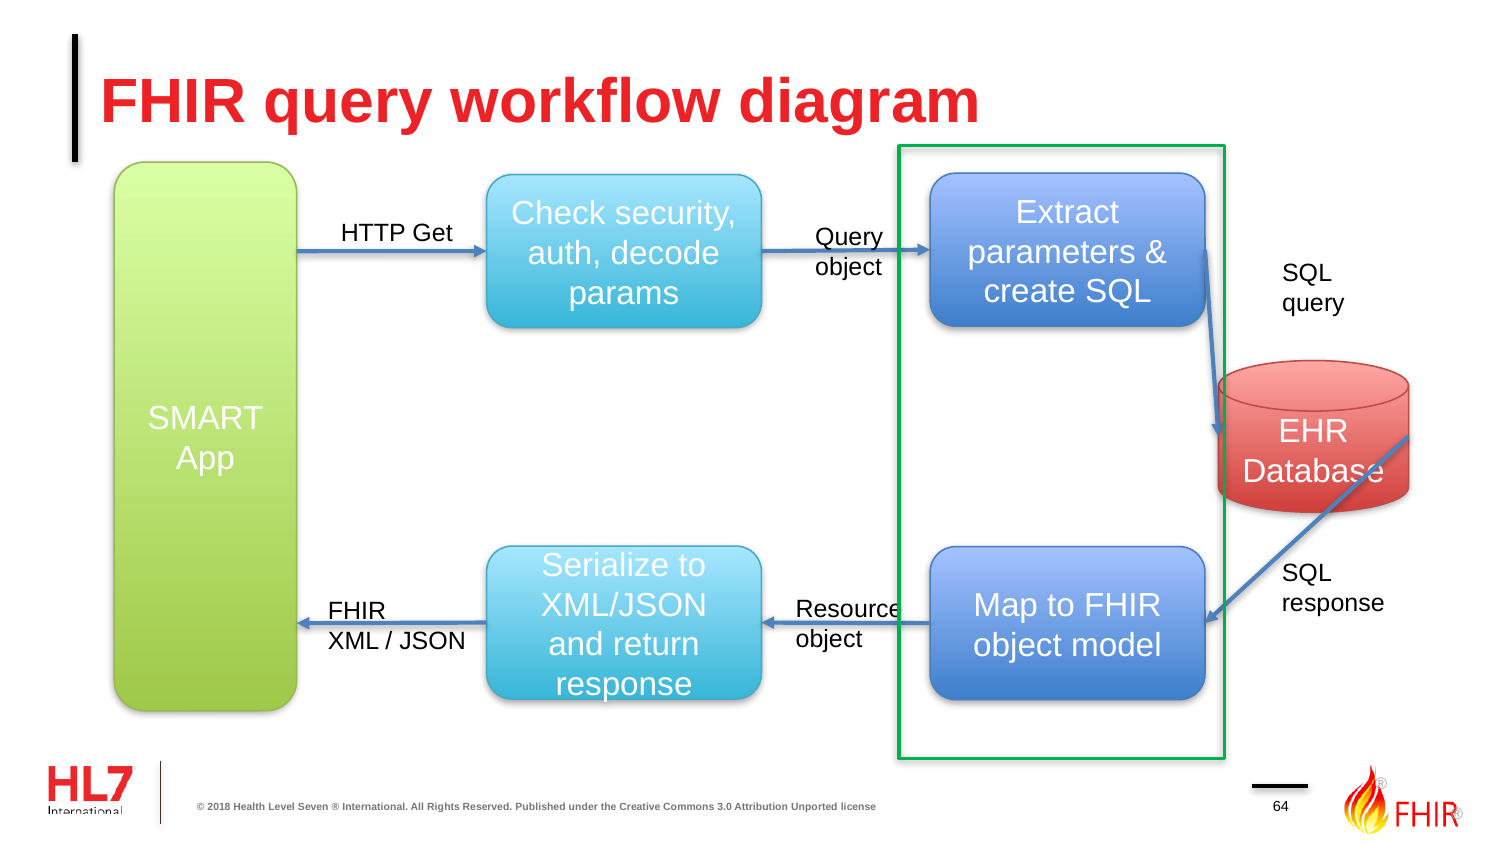

# FHIR query workflow diagram

SMART App
Extract parameters & create SQL
Check security, auth, decode params
HTTP Get
Query
object
SQL
query
EHR
Database
Serialize to XML/JSON and return response
Map to FHIR object model
SQL
response
Resource
object
FHIR
XML / JSON
64
© 2018 Health Level Seven ® International. All Rights Reserved. Published under the Creative Commons 3.0 Attribution Unported license